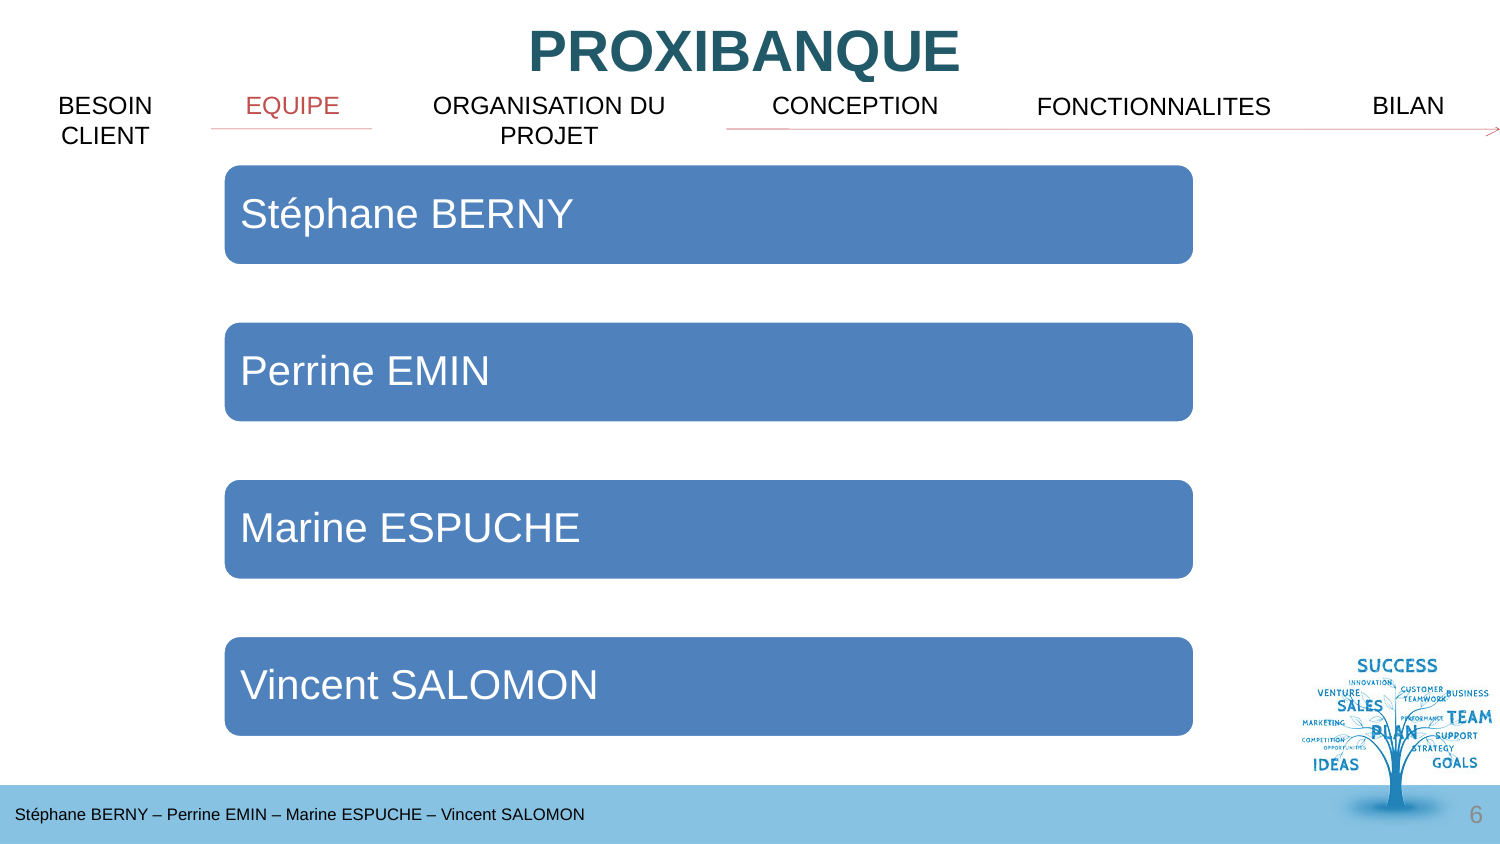

# PROXIBANQUE
BESOIN CLIENT
EQUIPE
ORGANISATION DU PROJET
CONCEPTION
BILAN
FONCTIONNALITES
Stéphane BERNY

Perrine EMIN

Marine ESPUCHE

Vincent SALOMON

6
Stéphane BERNY – Perrine EMIN – Marine ESPUCHE – Vincent SALOMON